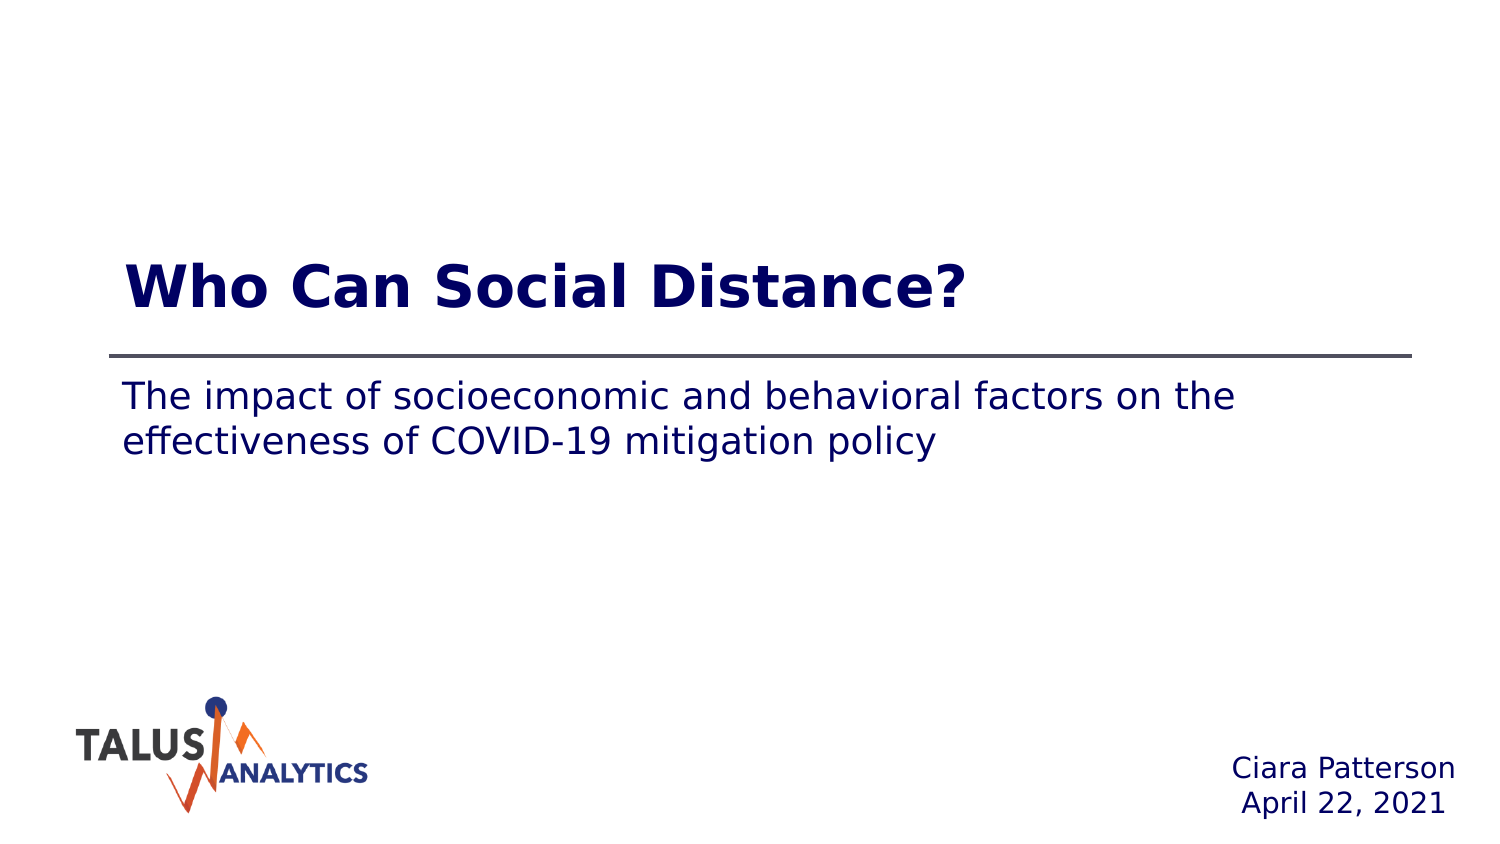

Who Can Social Distance?
The impact of socioeconomic and behavioral factors on the effectiveness of COVID-19 mitigation policy

Ciara Patterson
April 22, 2021